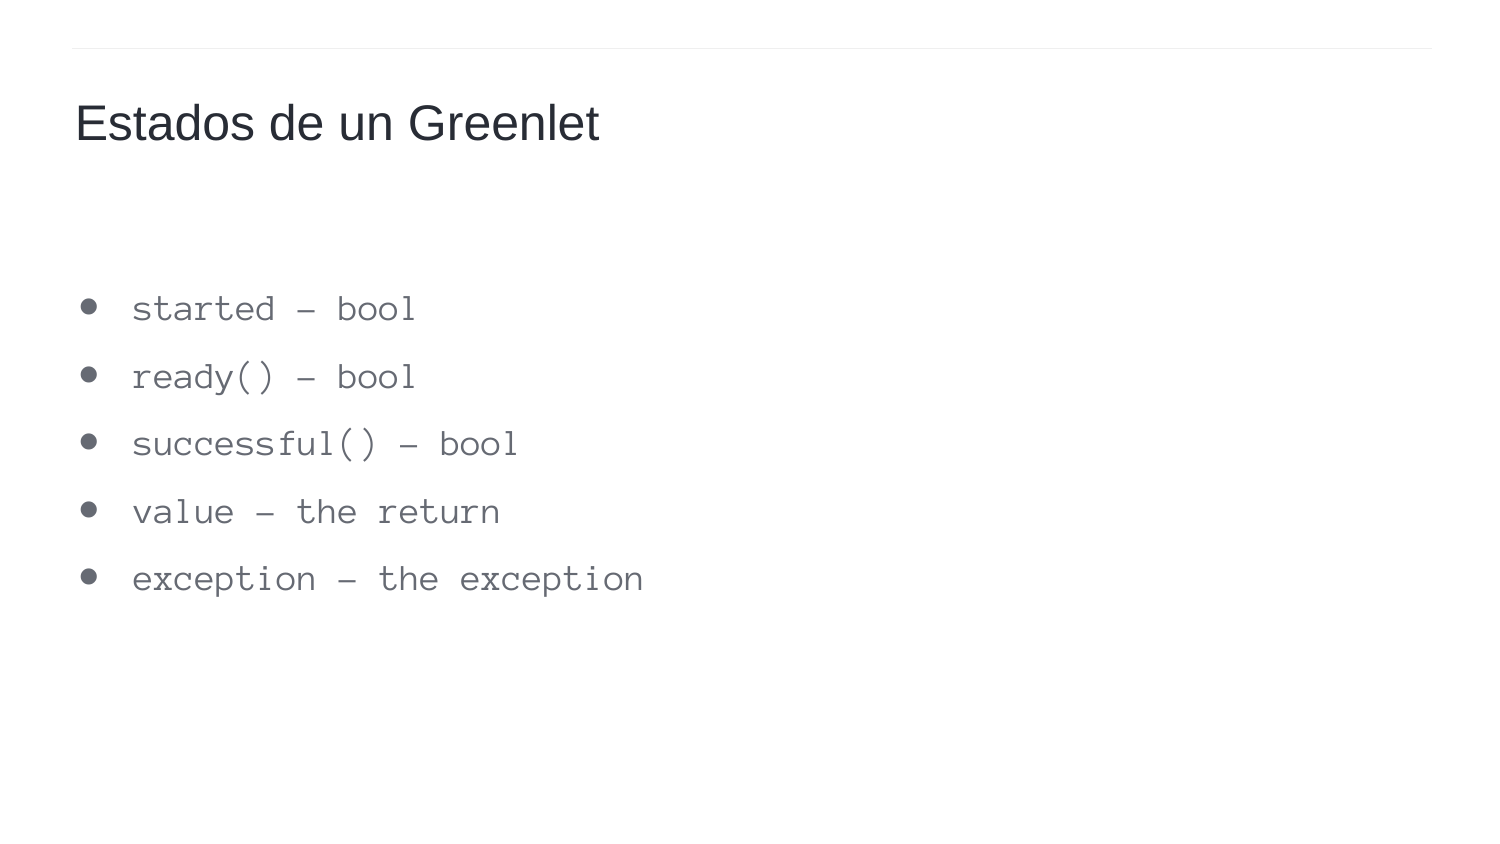

Estados de un Greenlet
started - bool
ready() - bool
successful() - bool
value - the return
exception - the exception

27